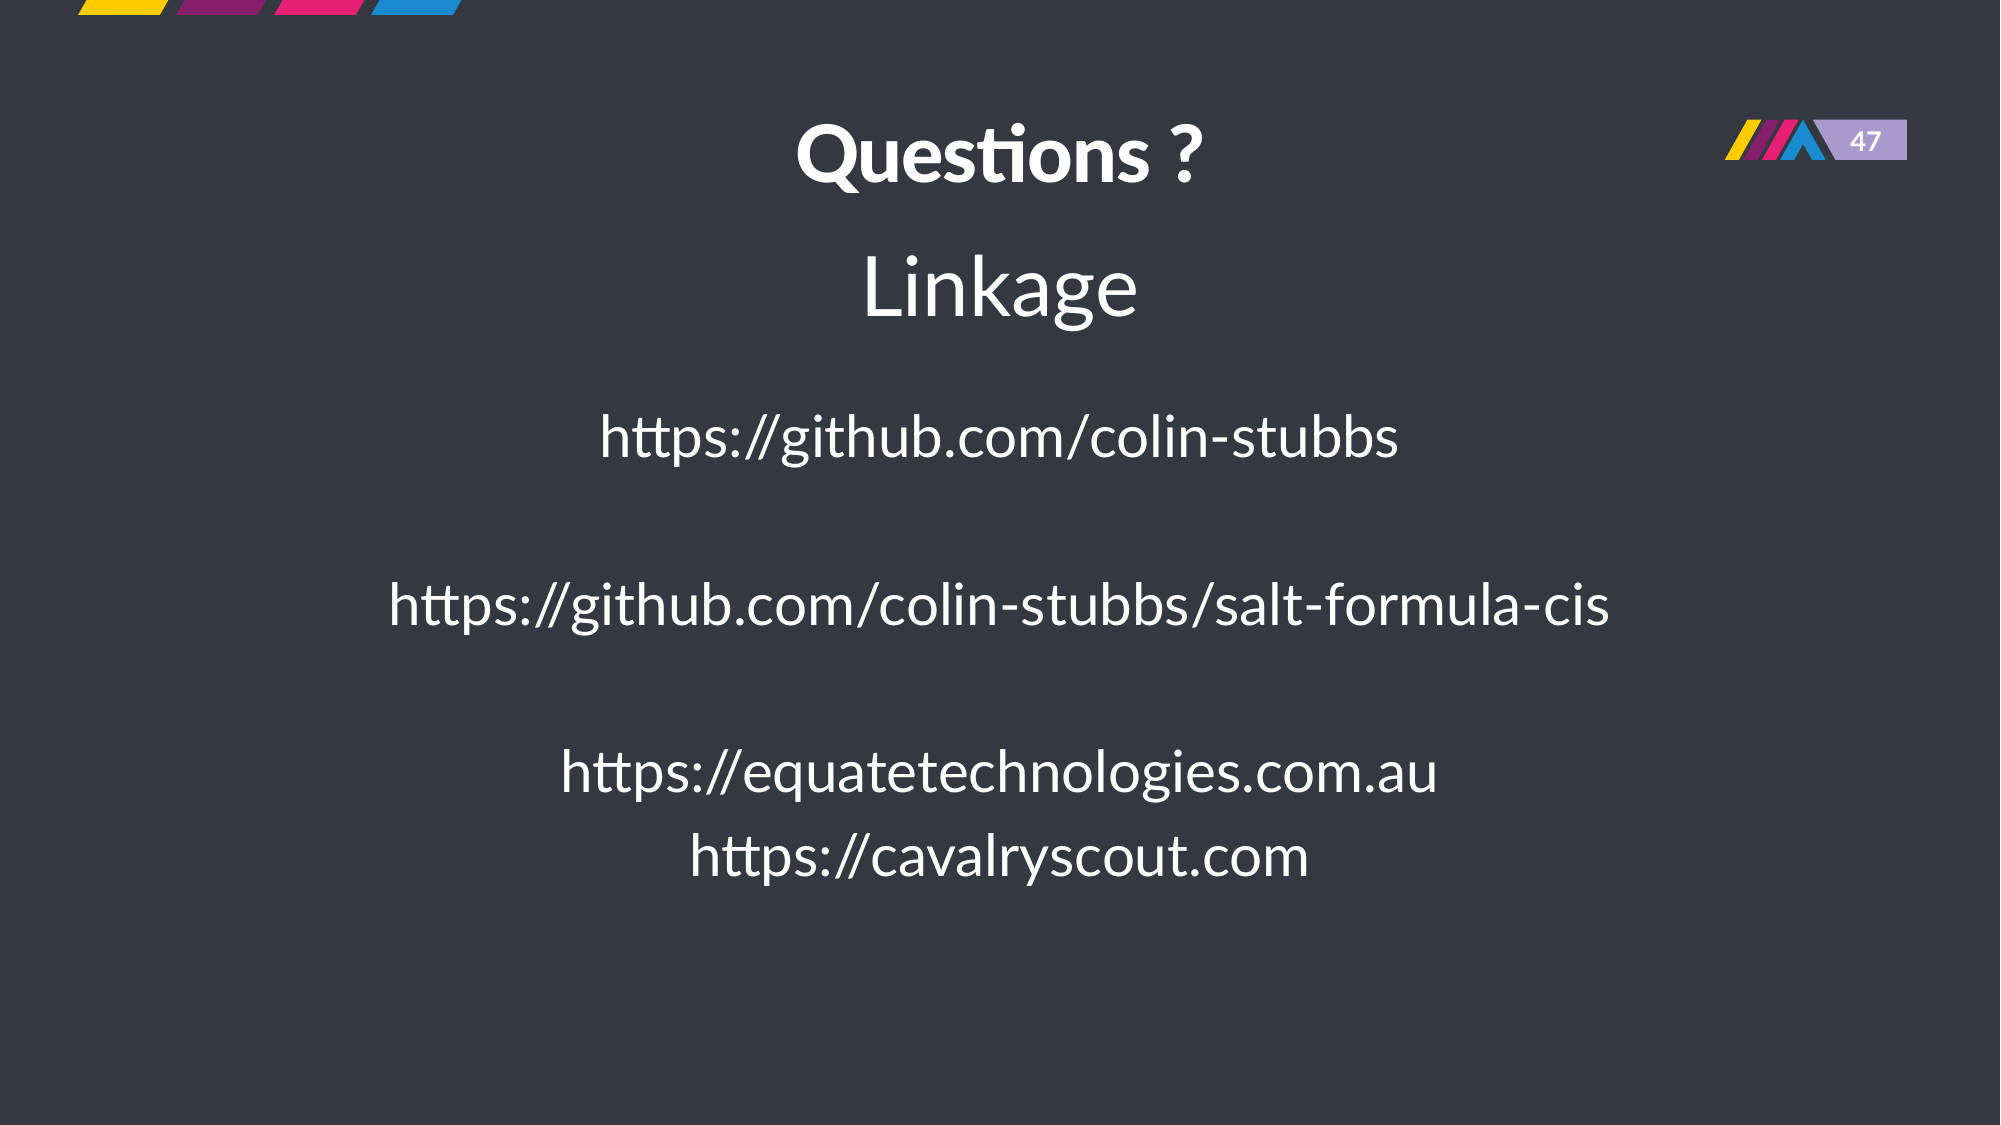

# Questions ?
Linkage

https://github.com/colin-stubbs

https://github.com/colin-stubbs/salt-formula-cis

https://equatetechnologies.com.au
https://cavalryscout.com